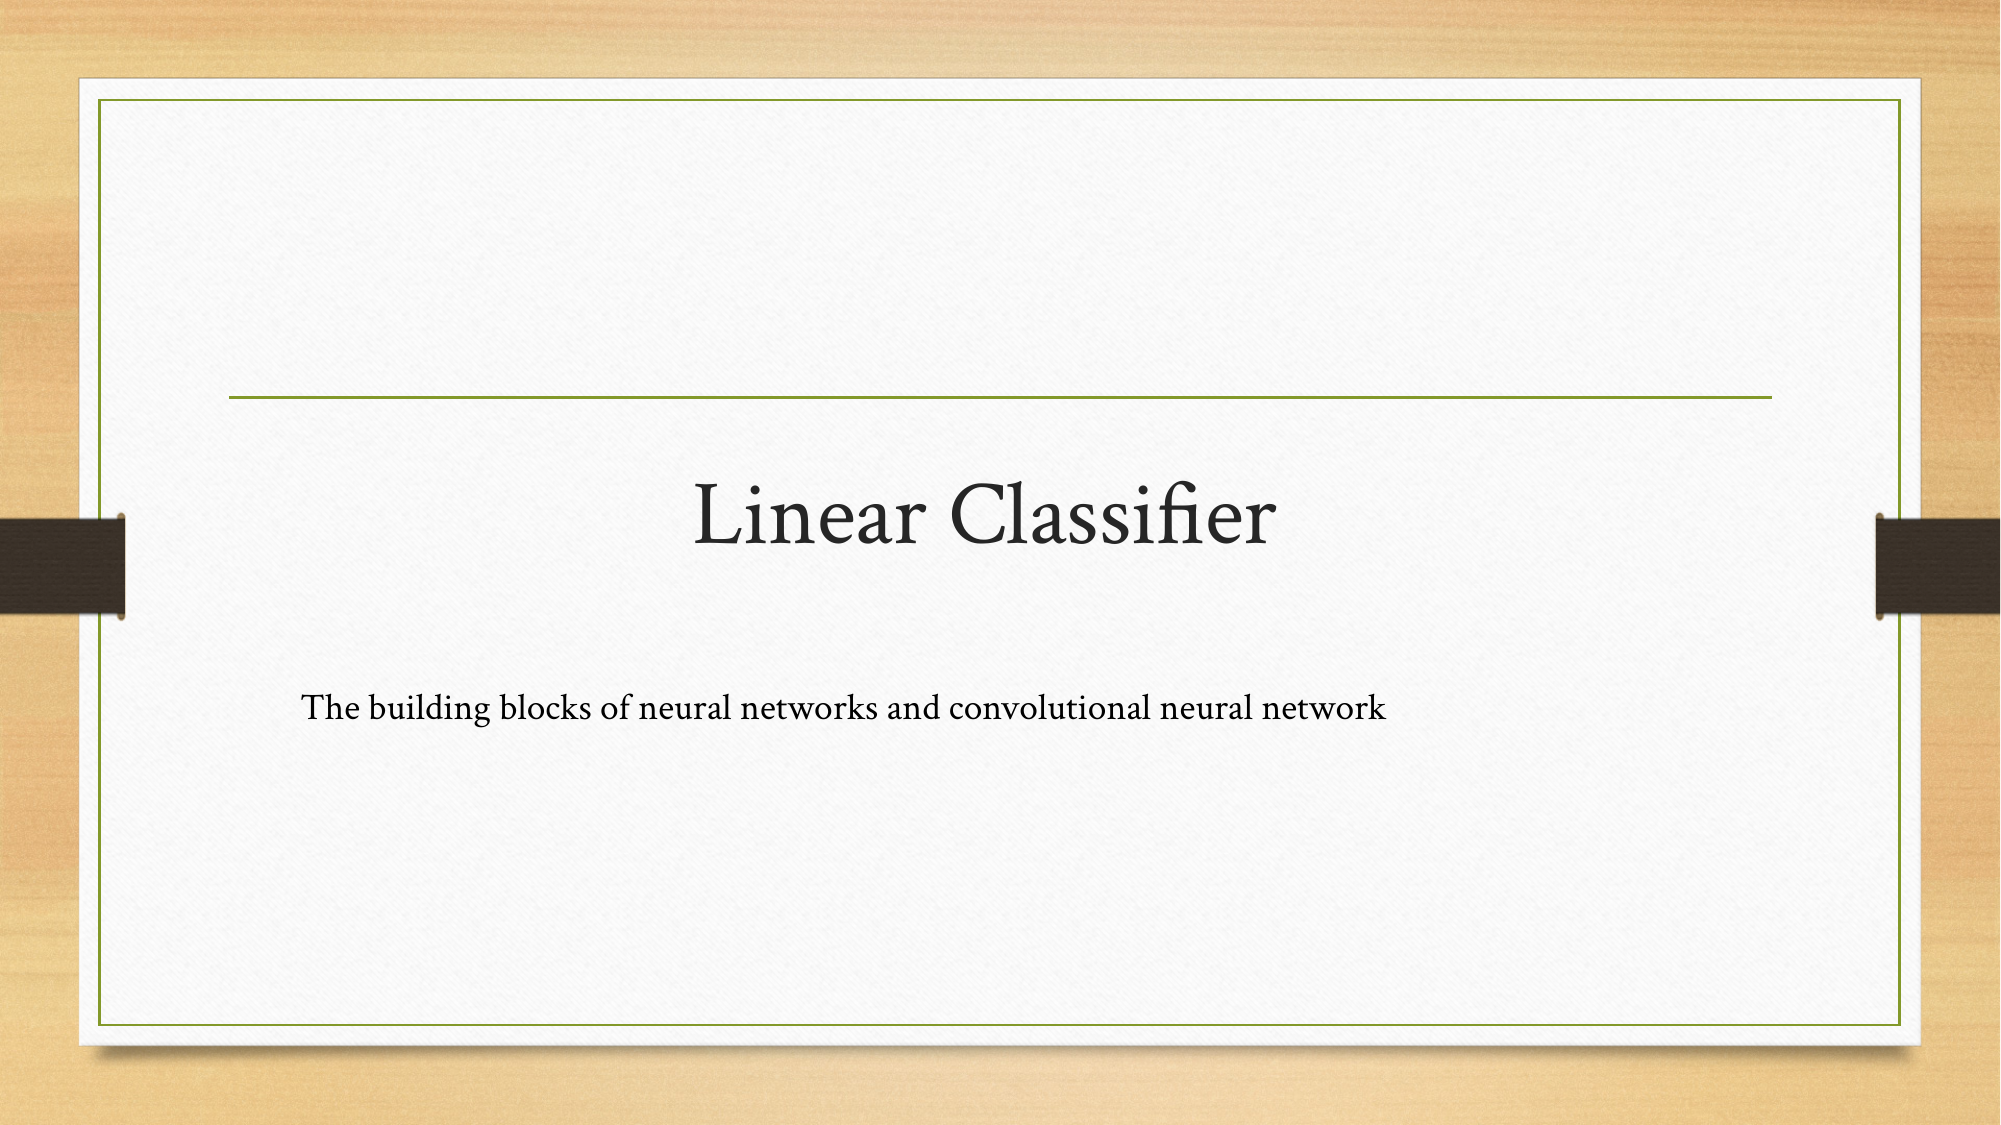

# Linear Classifier
The building blocks of neural networks and convolutional neural network